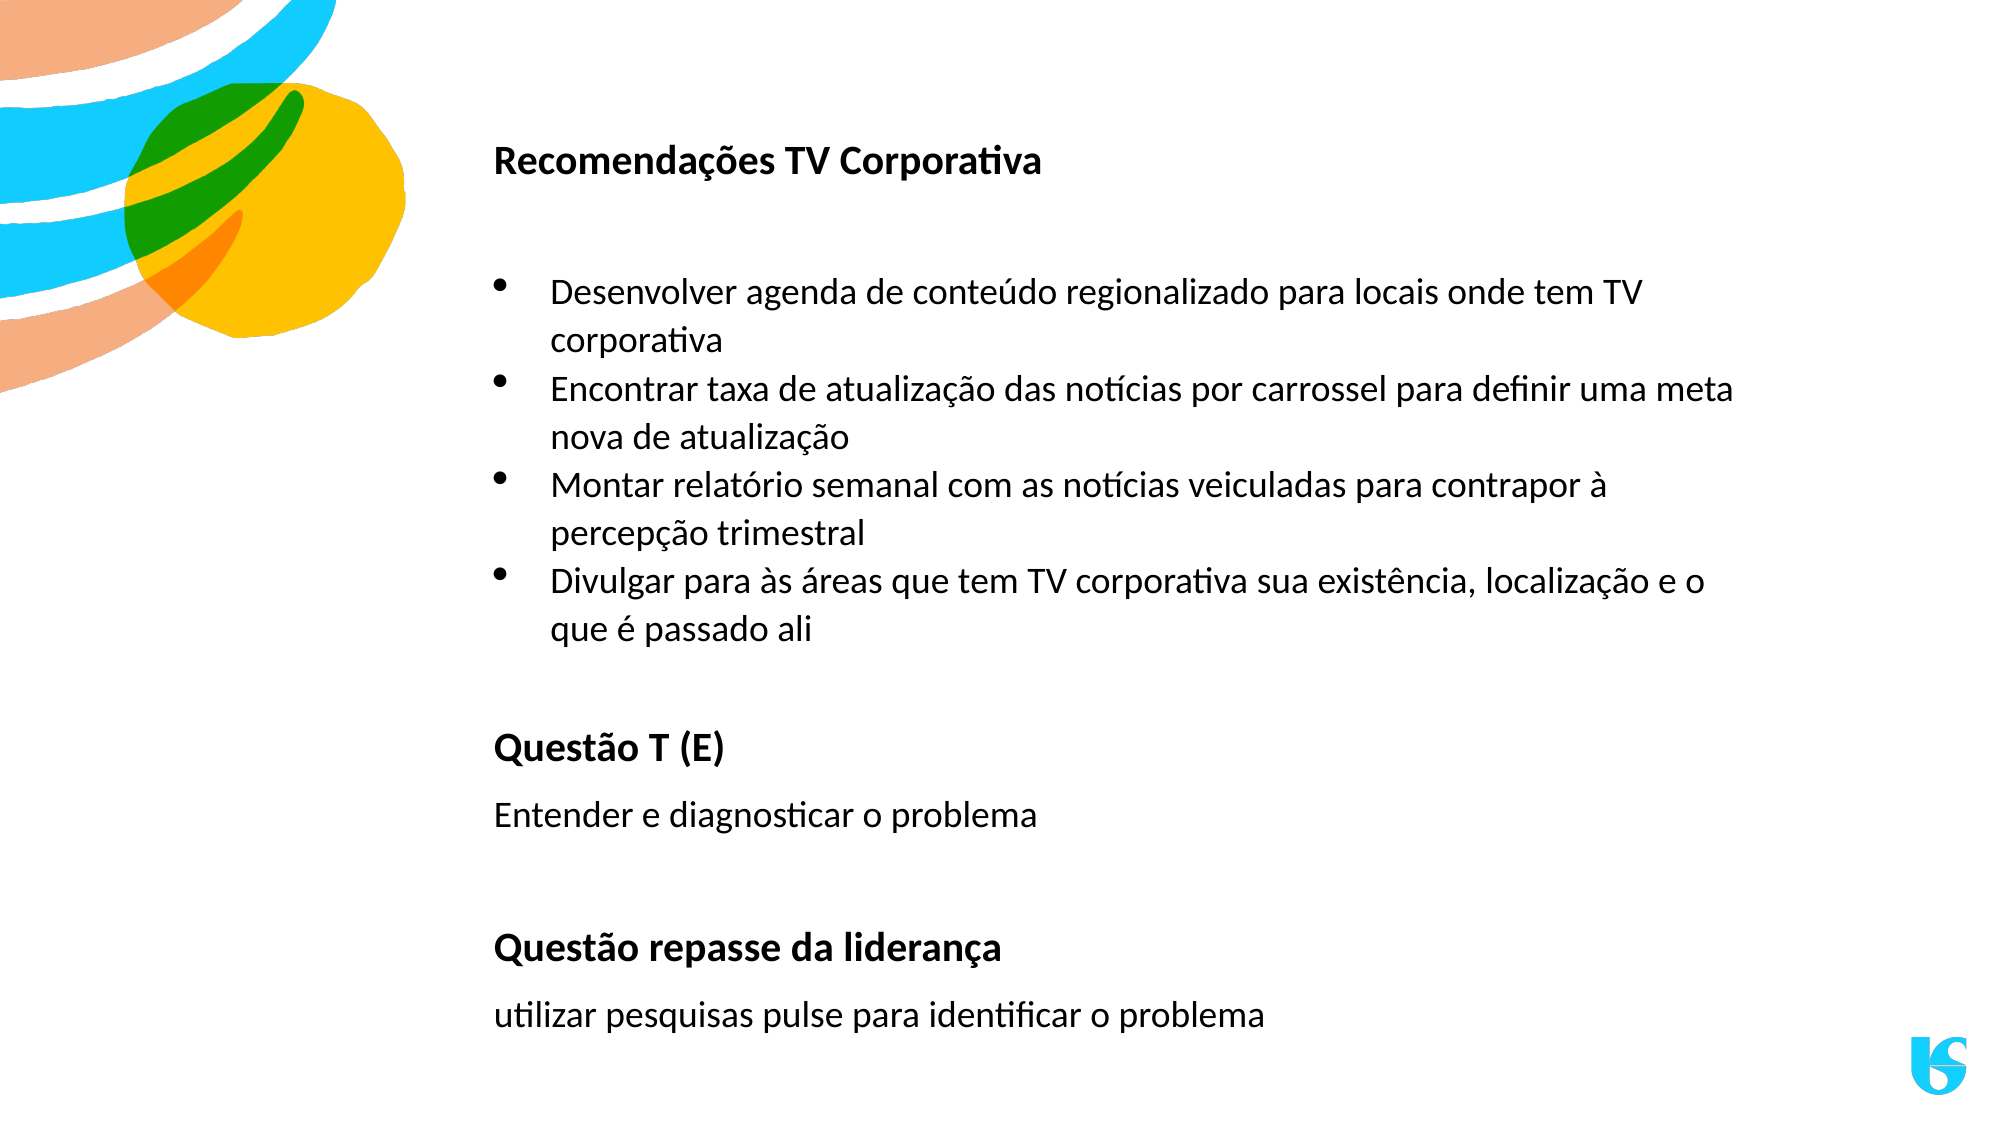

Recomendações TV Corporativa

Desenvolver agenda de conteúdo regionalizado para locais onde tem TV corporativa
Encontrar taxa de atualização das notícias por carrossel para definir uma meta nova de atualização
Montar relatório semanal com as notícias veiculadas para contrapor à percepção trimestral
Divulgar para às áreas que tem TV corporativa sua existência, localização e o que é passado ali

Questão T (E)
Entender e diagnosticar o problema

Questão repasse da liderança
utilizar pesquisas pulse para identificar o problema